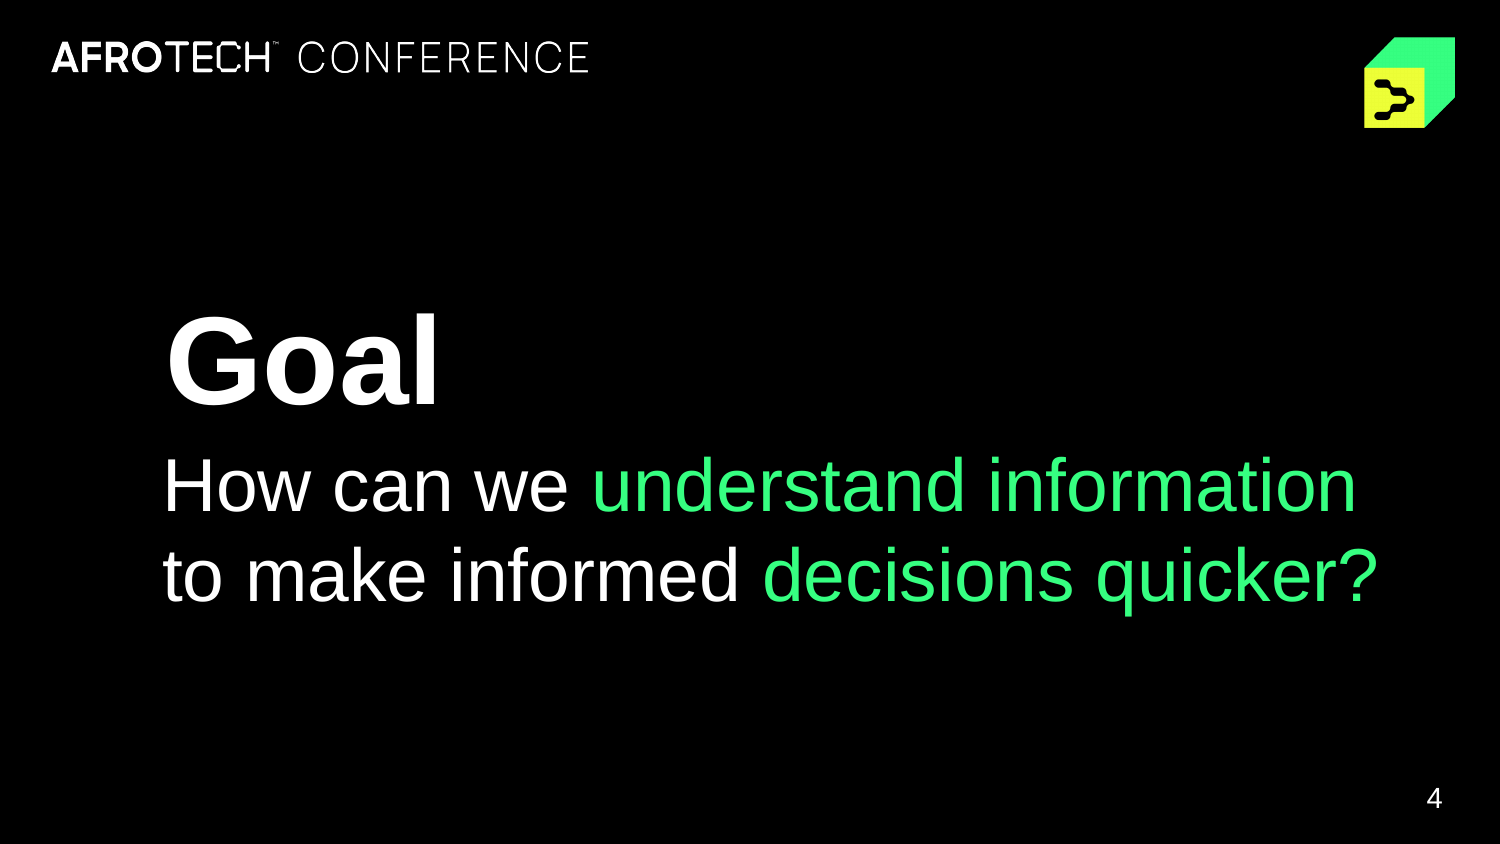

Goal
How can we understand information to make informed decisions quicker?

4